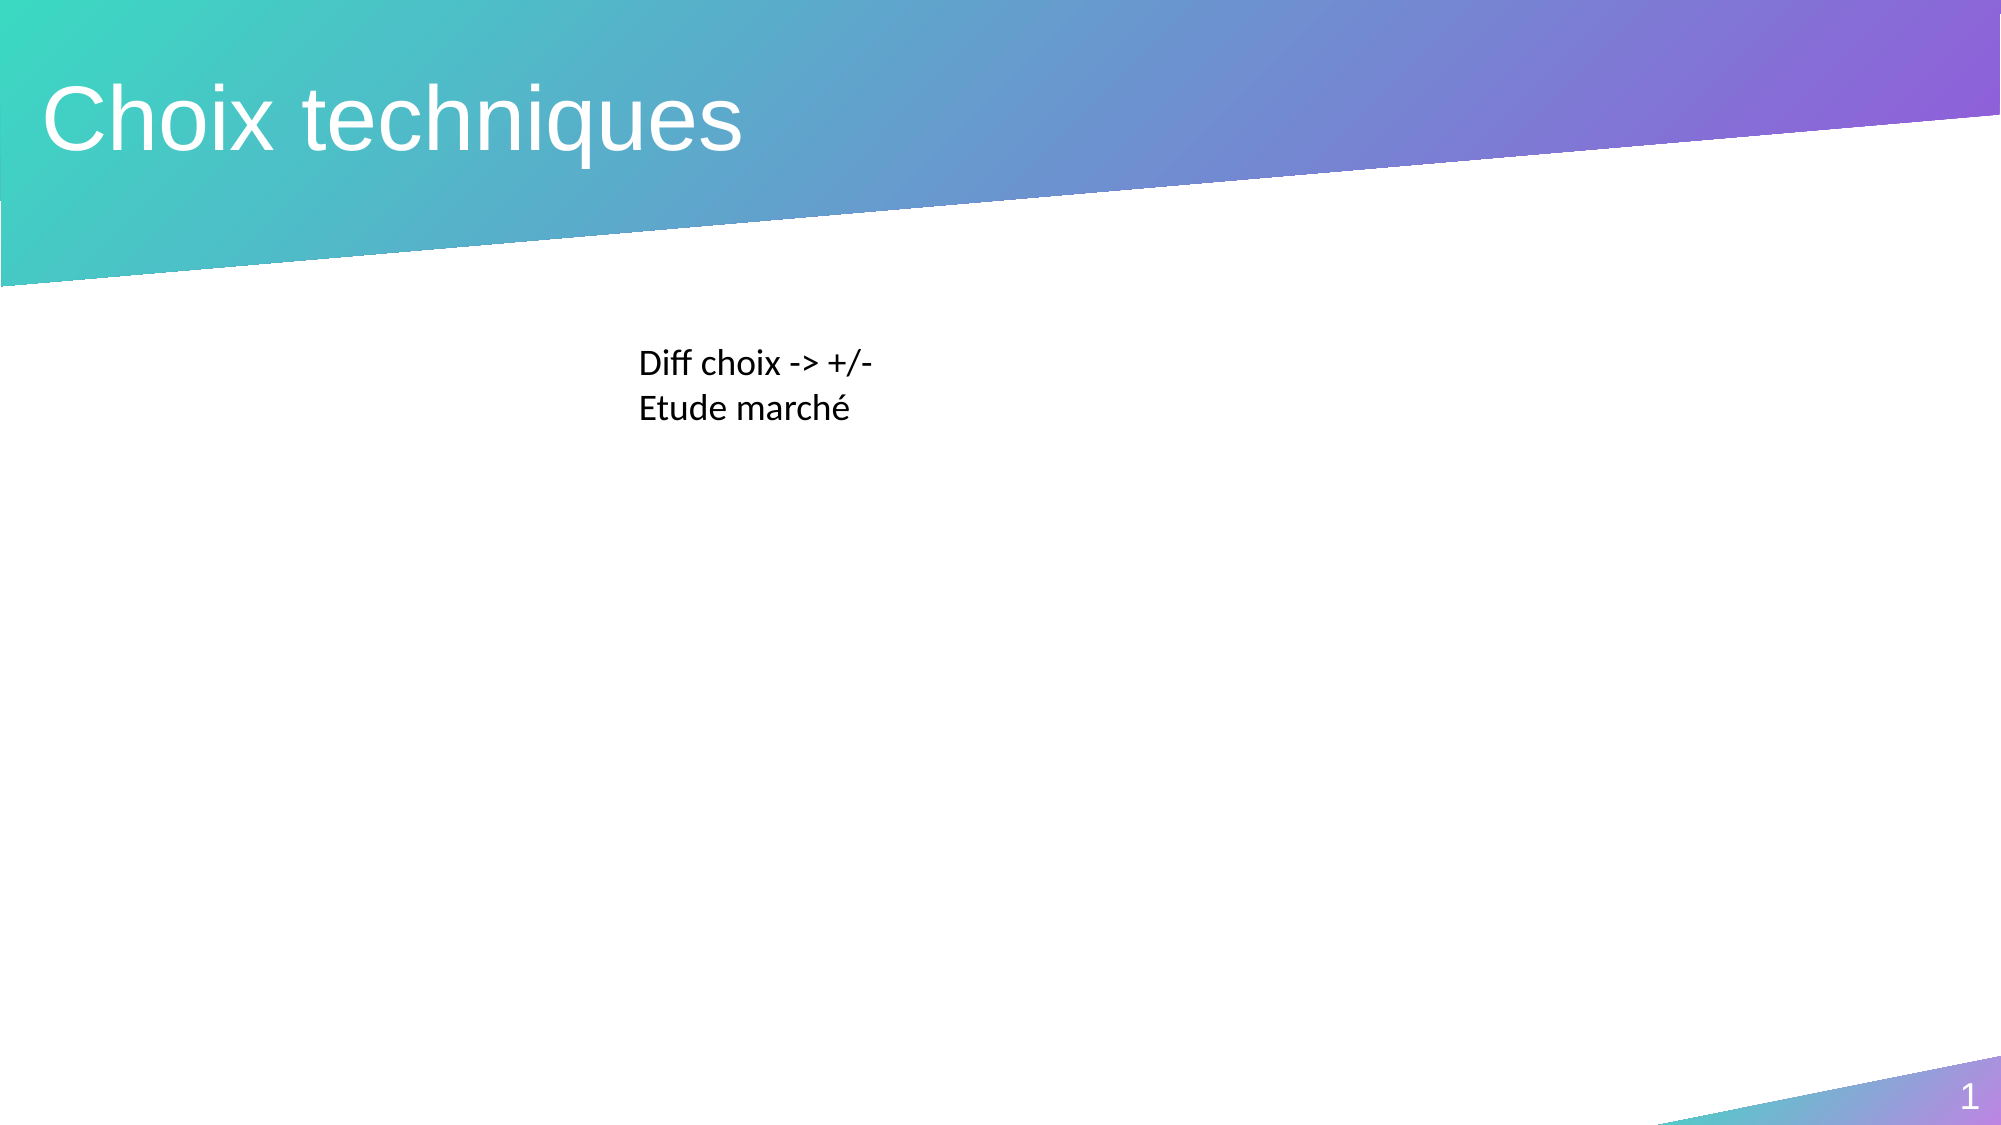

# Choix techniques
Diff choix -> +/-
Etude marché

1